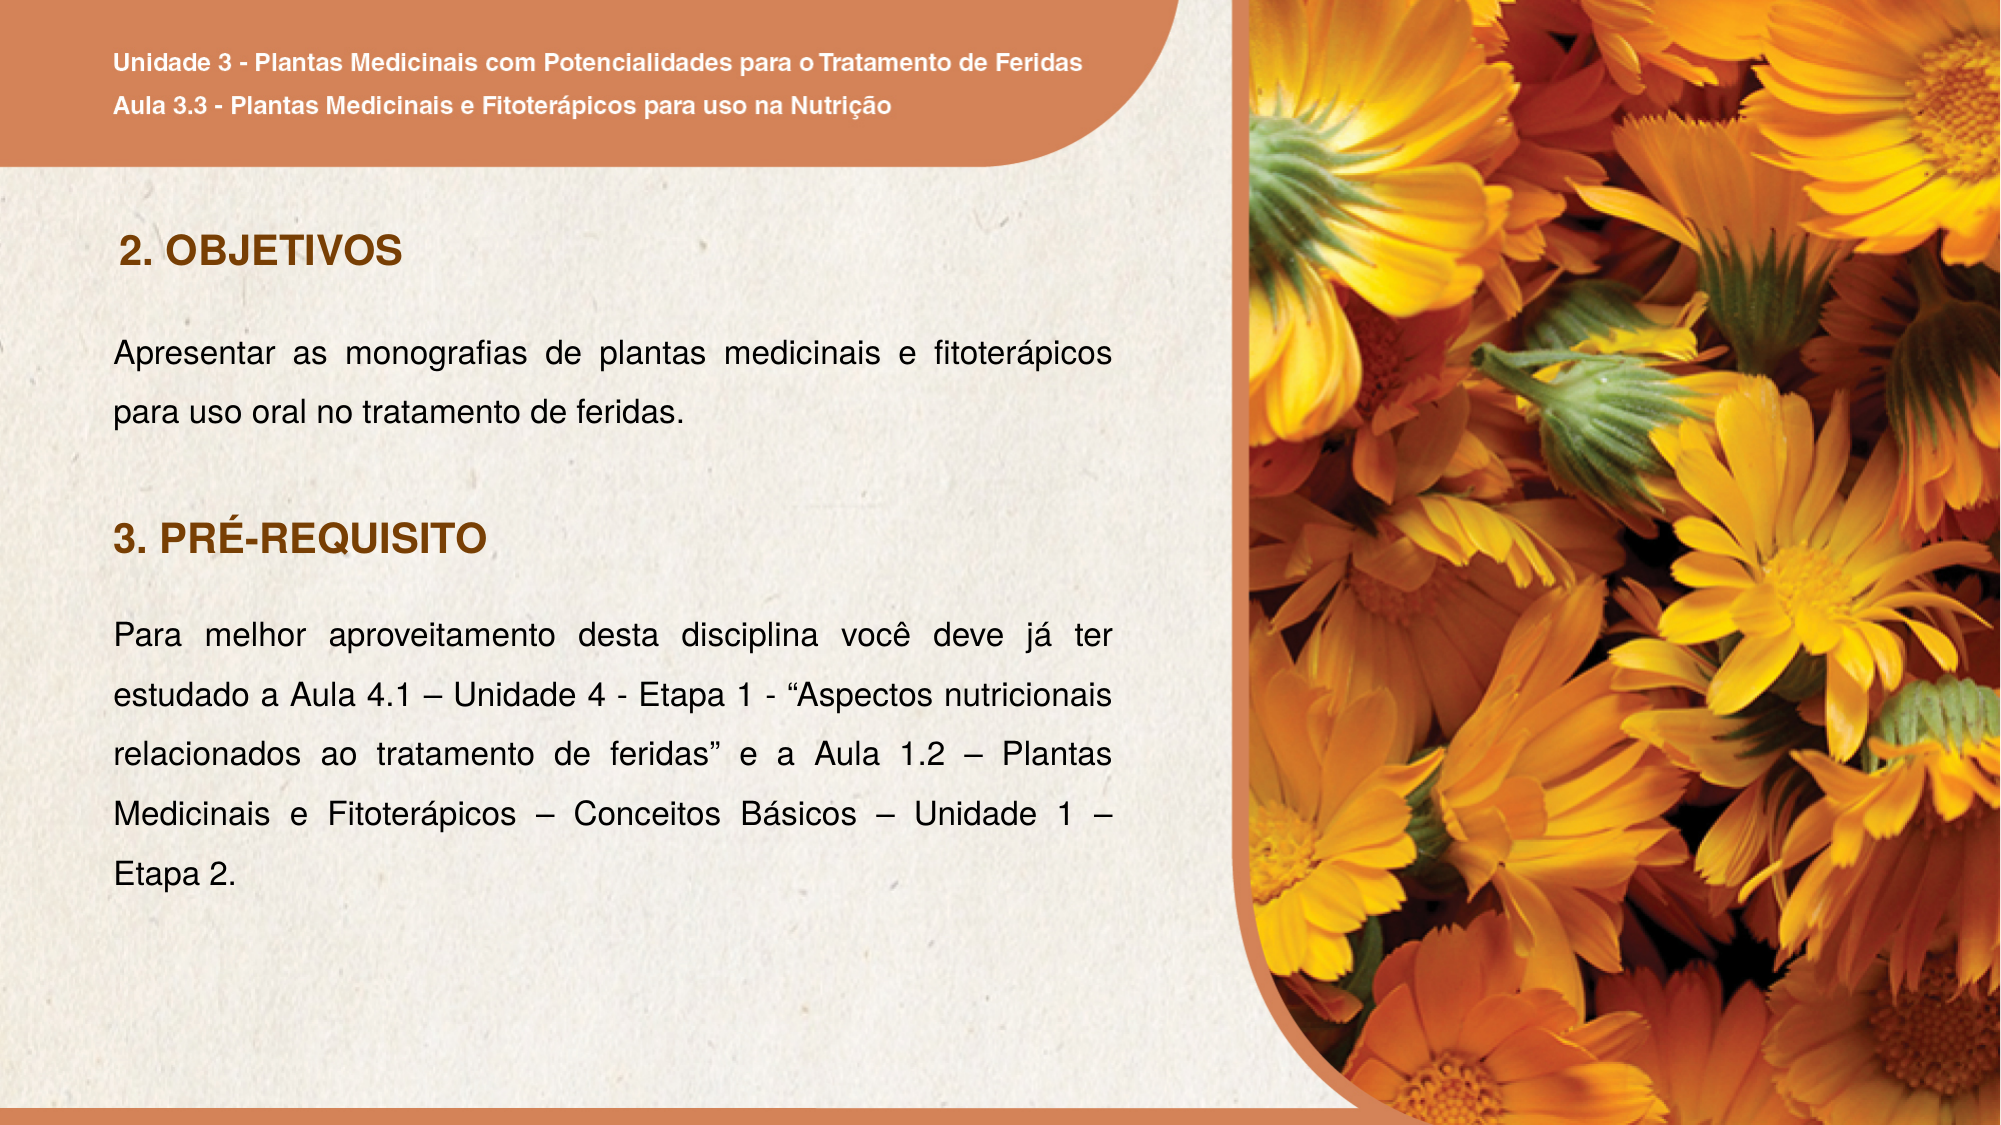

2. OBJETIVOS
Apresentar as monografias de plantas medicinais e fitoterápicos para uso oral no tratamento de feridas.
3. PRÉ-REQUISITO
Para melhor aproveitamento desta disciplina você deve já ter estudado a Aula 4.1 – Unidade 4 - Etapa 1 - “Aspectos nutricionais relacionados ao tratamento de feridas” e a Aula 1.2 – Plantas Medicinais e Fitoterápicos – Conceitos Básicos – Unidade 1 – Etapa 2.